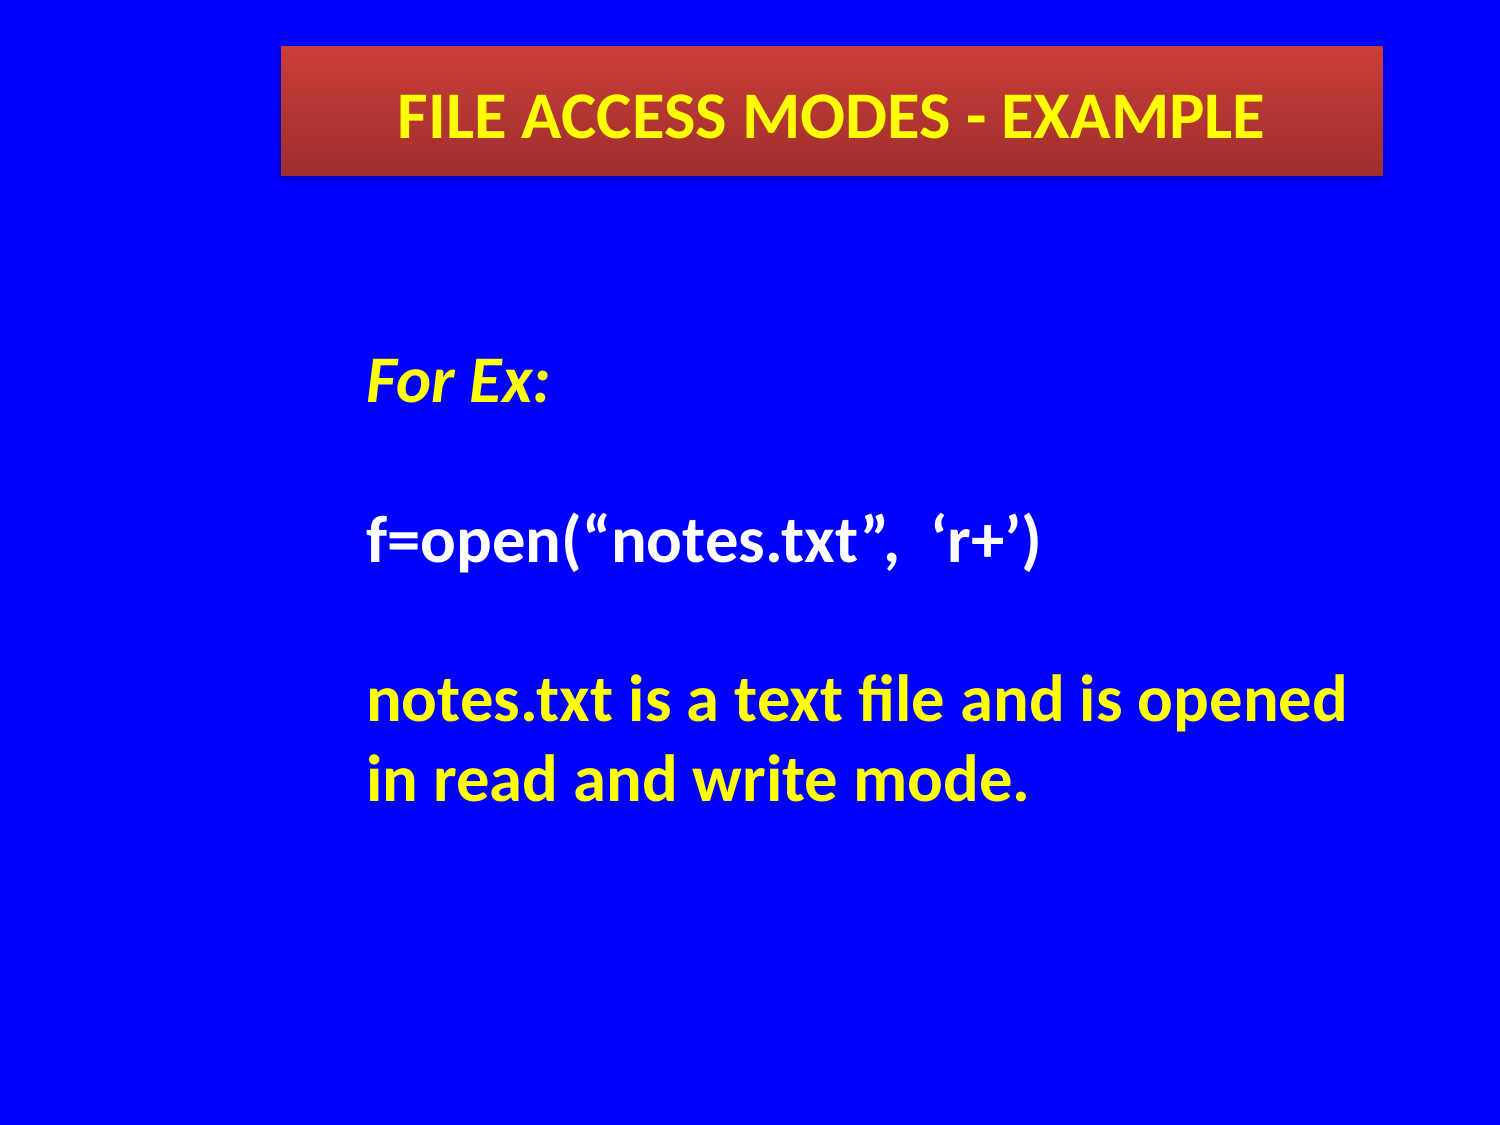

FILE ACCESS MODES - EXAMPLE
For Ex:

f=open(“notes.txt”,  ‘r+’)

notes.txt is a text file and is opened in read and write mode.